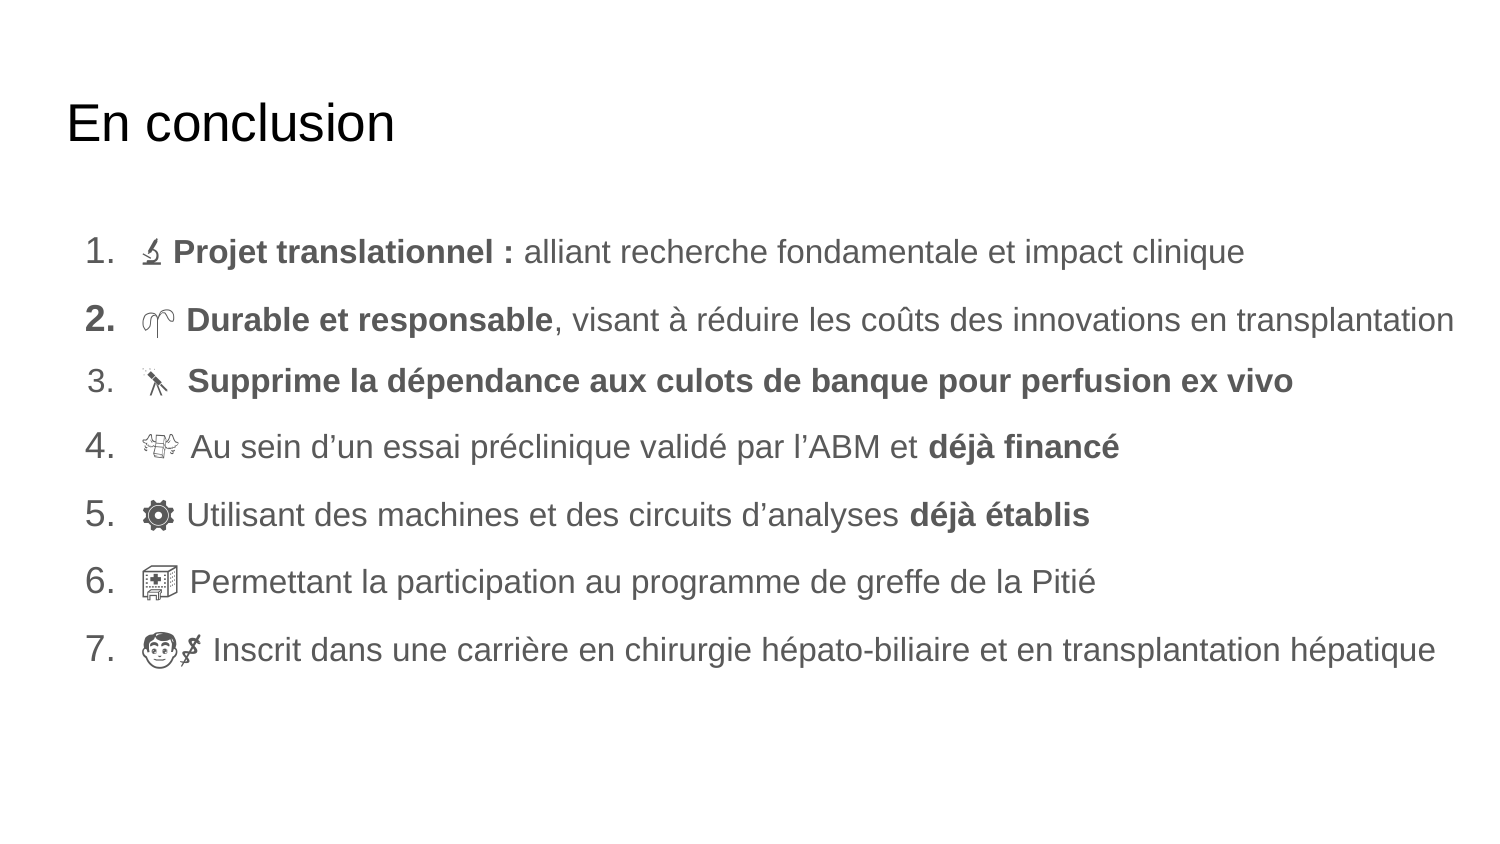

# En conclusion
🔬 Projet translationnel : alliant recherche fondamentale et impact clinique
🌱 Durable et responsable, visant à réduire les coûts des innovations en transplantation
🔭  Supprime la dépendance aux culots de banque pour perfusion ex vivo
💸 Au sein d’un essai préclinique validé par l’ABM et déjà financé
⚙️ Utilisant des machines et des circuits d’analyses déjà établis
🏥 Permettant la participation au programme de greffe de la Pitié
👨‍⚕️ Inscrit dans une carrière en chirurgie hépato-biliaire et en transplantation hépatique